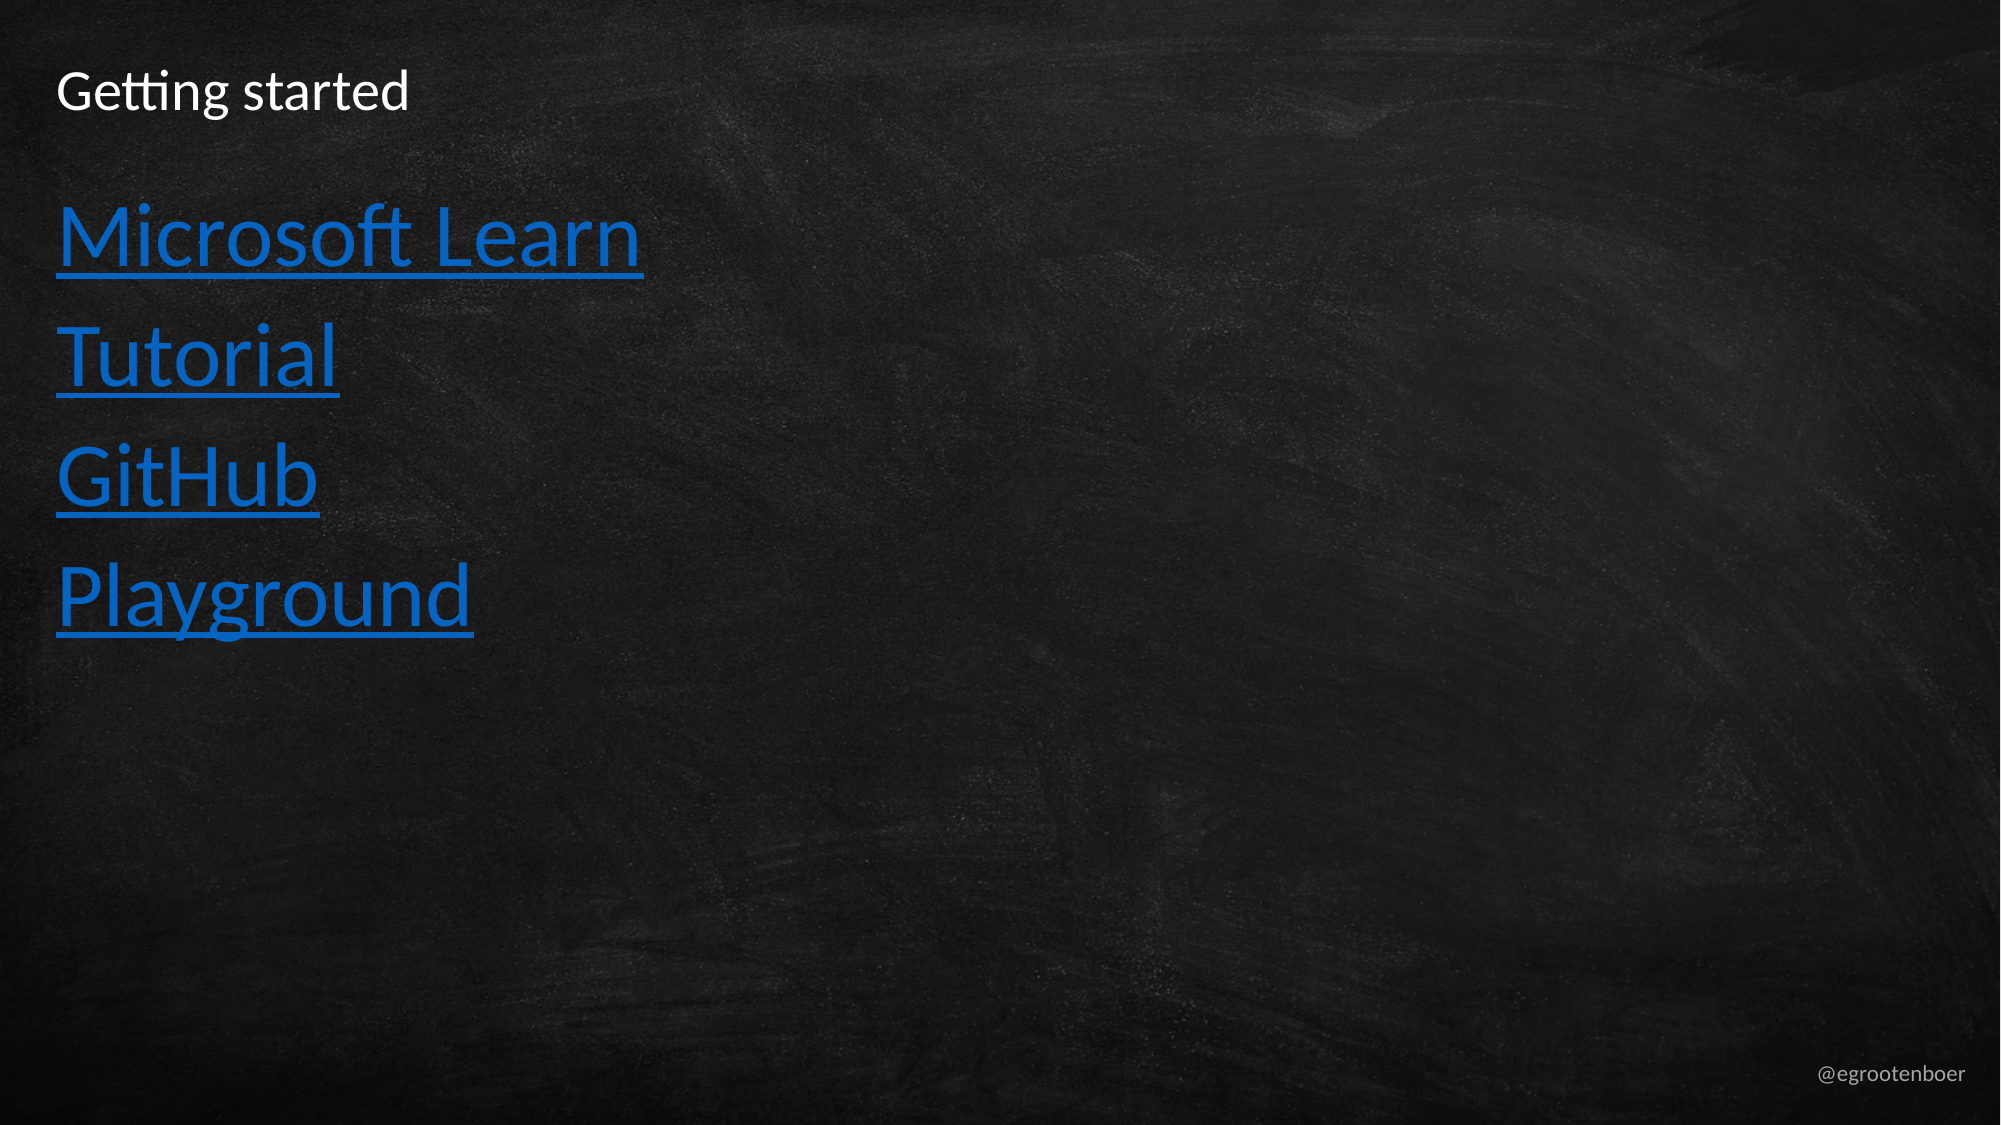

# Getting started
Microsoft Learn
Tutorial
GitHub
Playground